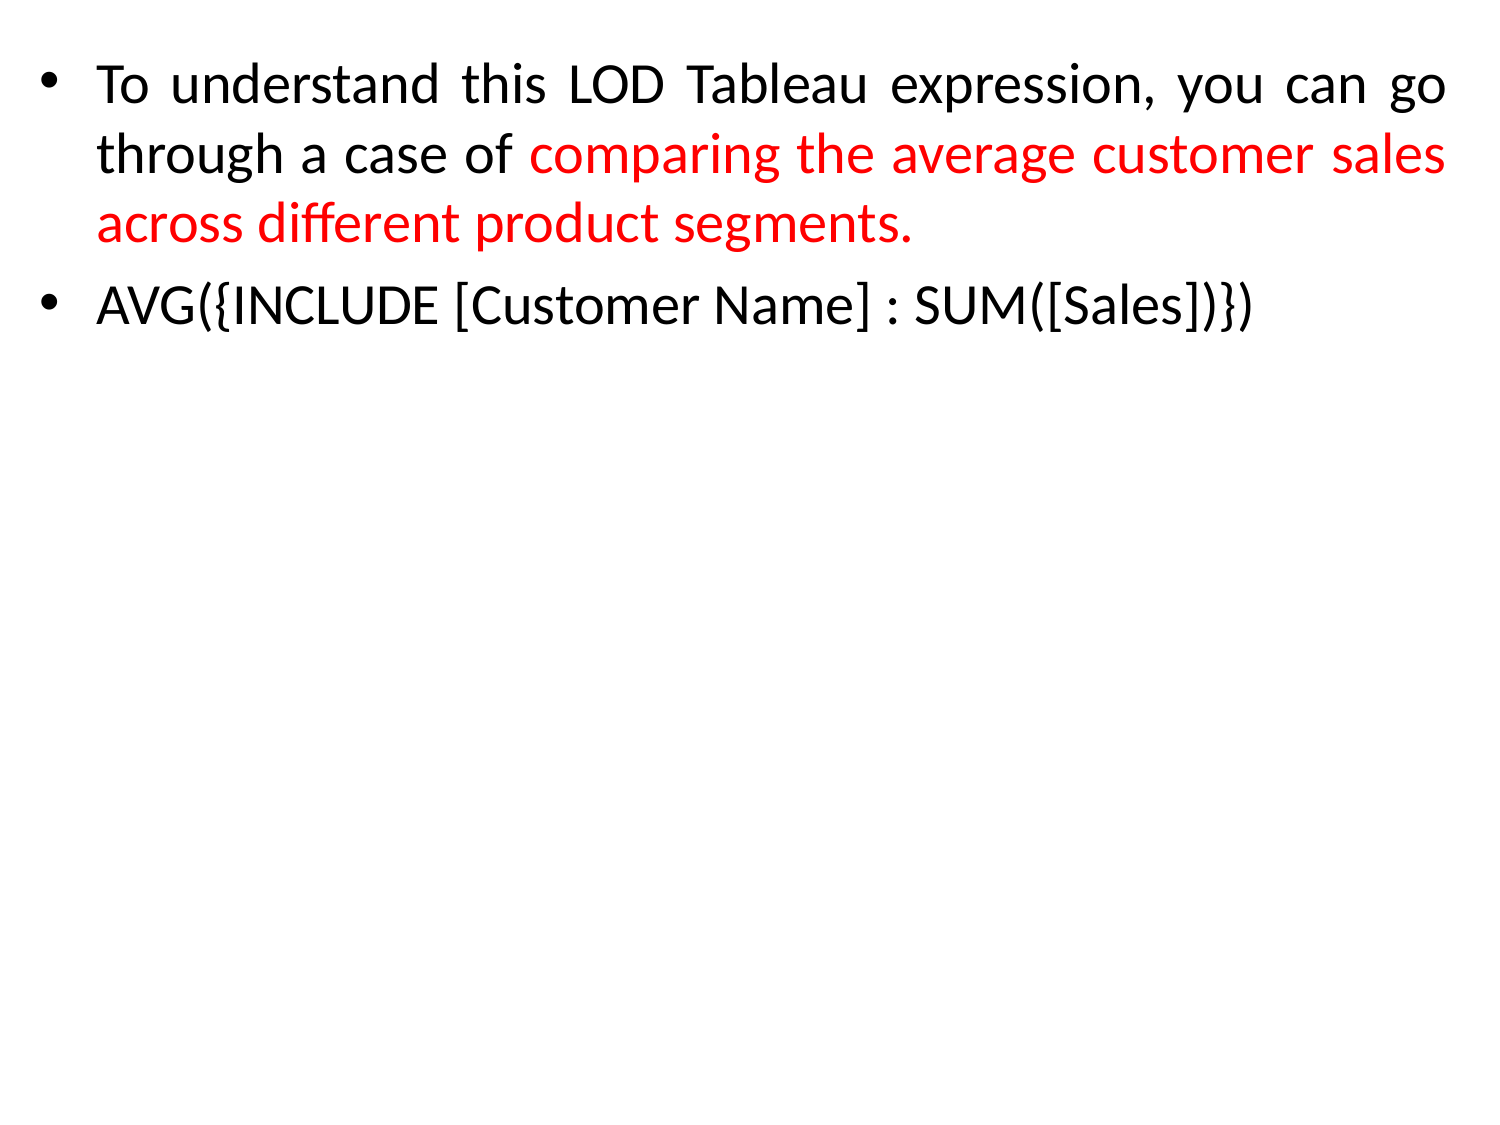

To understand this LOD Tableau expression, you can go through a case of comparing the average customer sales across different product segments.
AVG({INCLUDE [Customer Name] : SUM([Sales])})